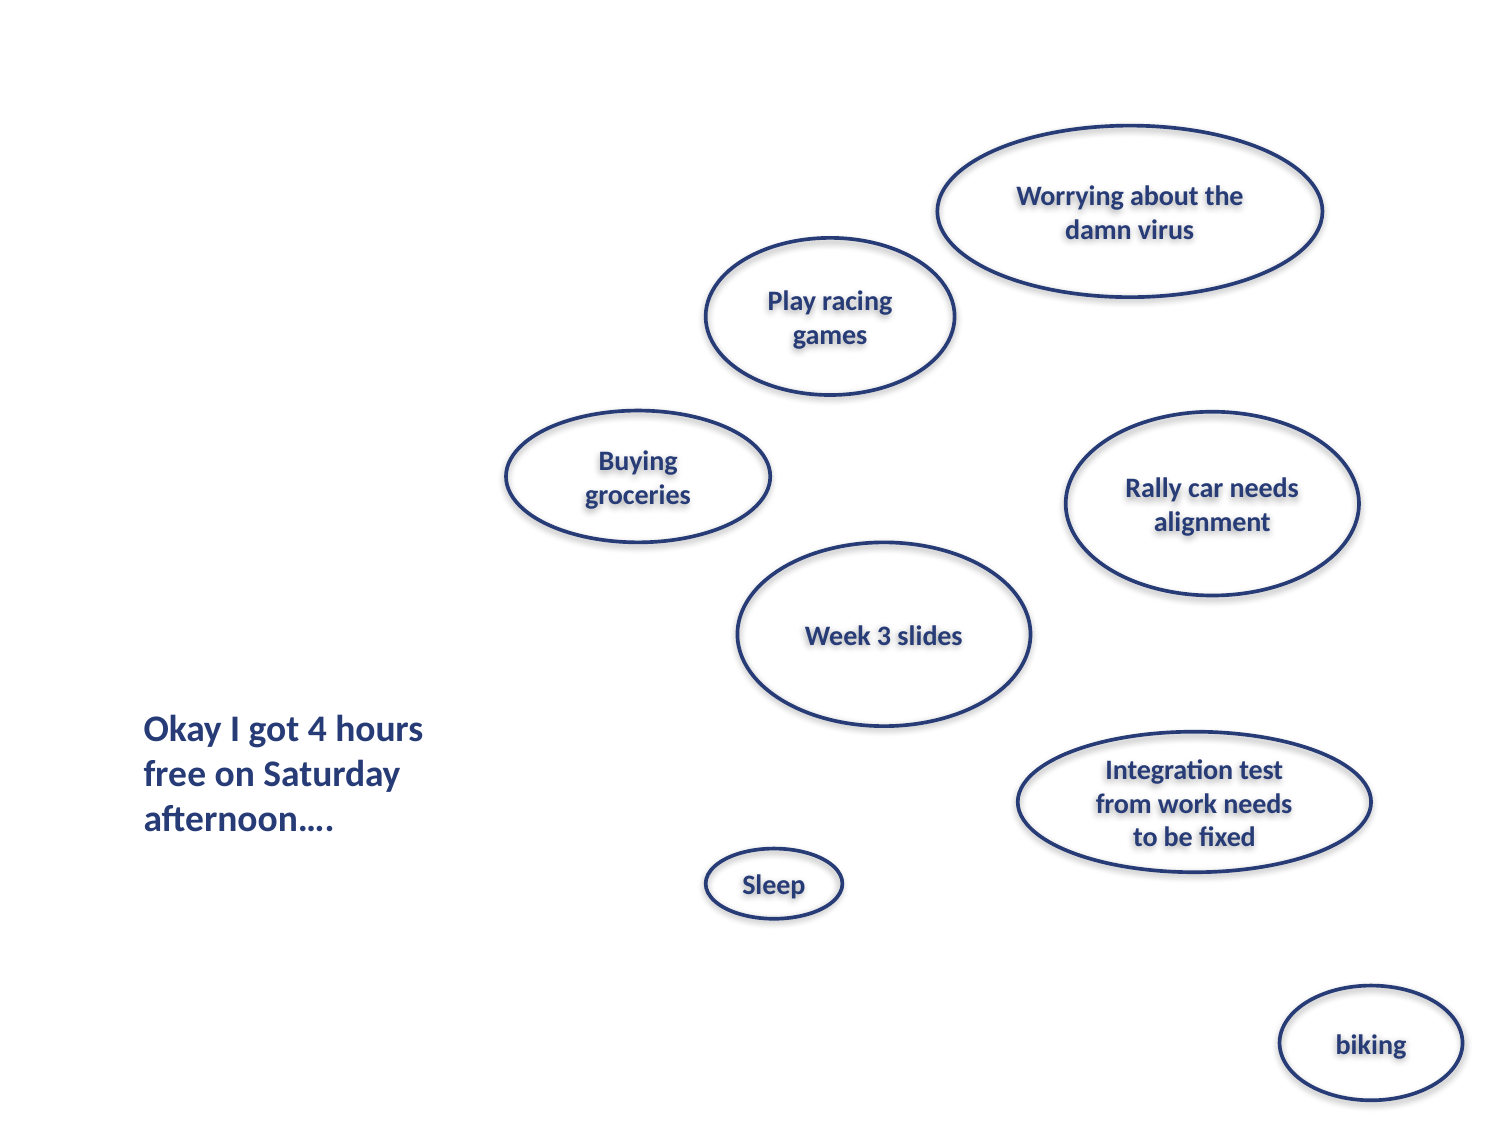

Worrying about the damn virus
Play racing games
Buying groceries
Rally car needs alignment
Week 3 slides
Okay I got 4 hours free on Saturday afternoon….
Integration test from work needs to be fixed
Sleep
biking